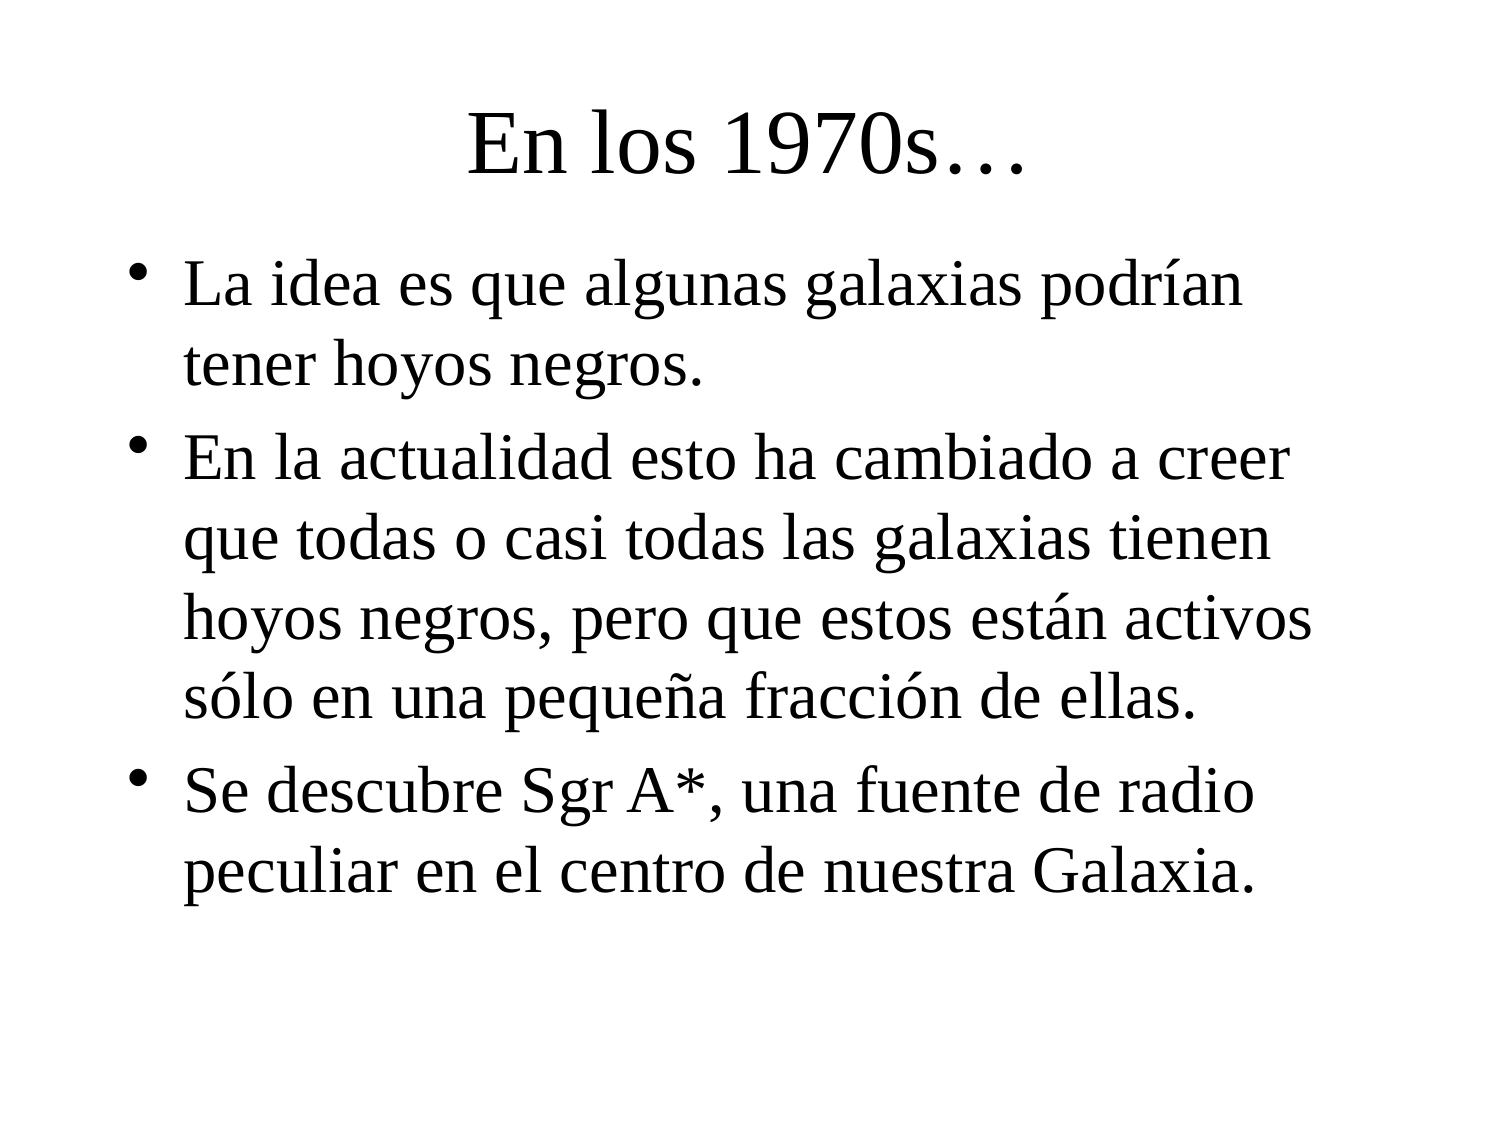

# En los 1970s…
La idea es que algunas galaxias podrían tener hoyos negros.
En la actualidad esto ha cambiado a creer que todas o casi todas las galaxias tienen hoyos negros, pero que estos están activos sólo en una pequeña fracción de ellas.
Se descubre Sgr A*, una fuente de radio peculiar en el centro de nuestra Galaxia.